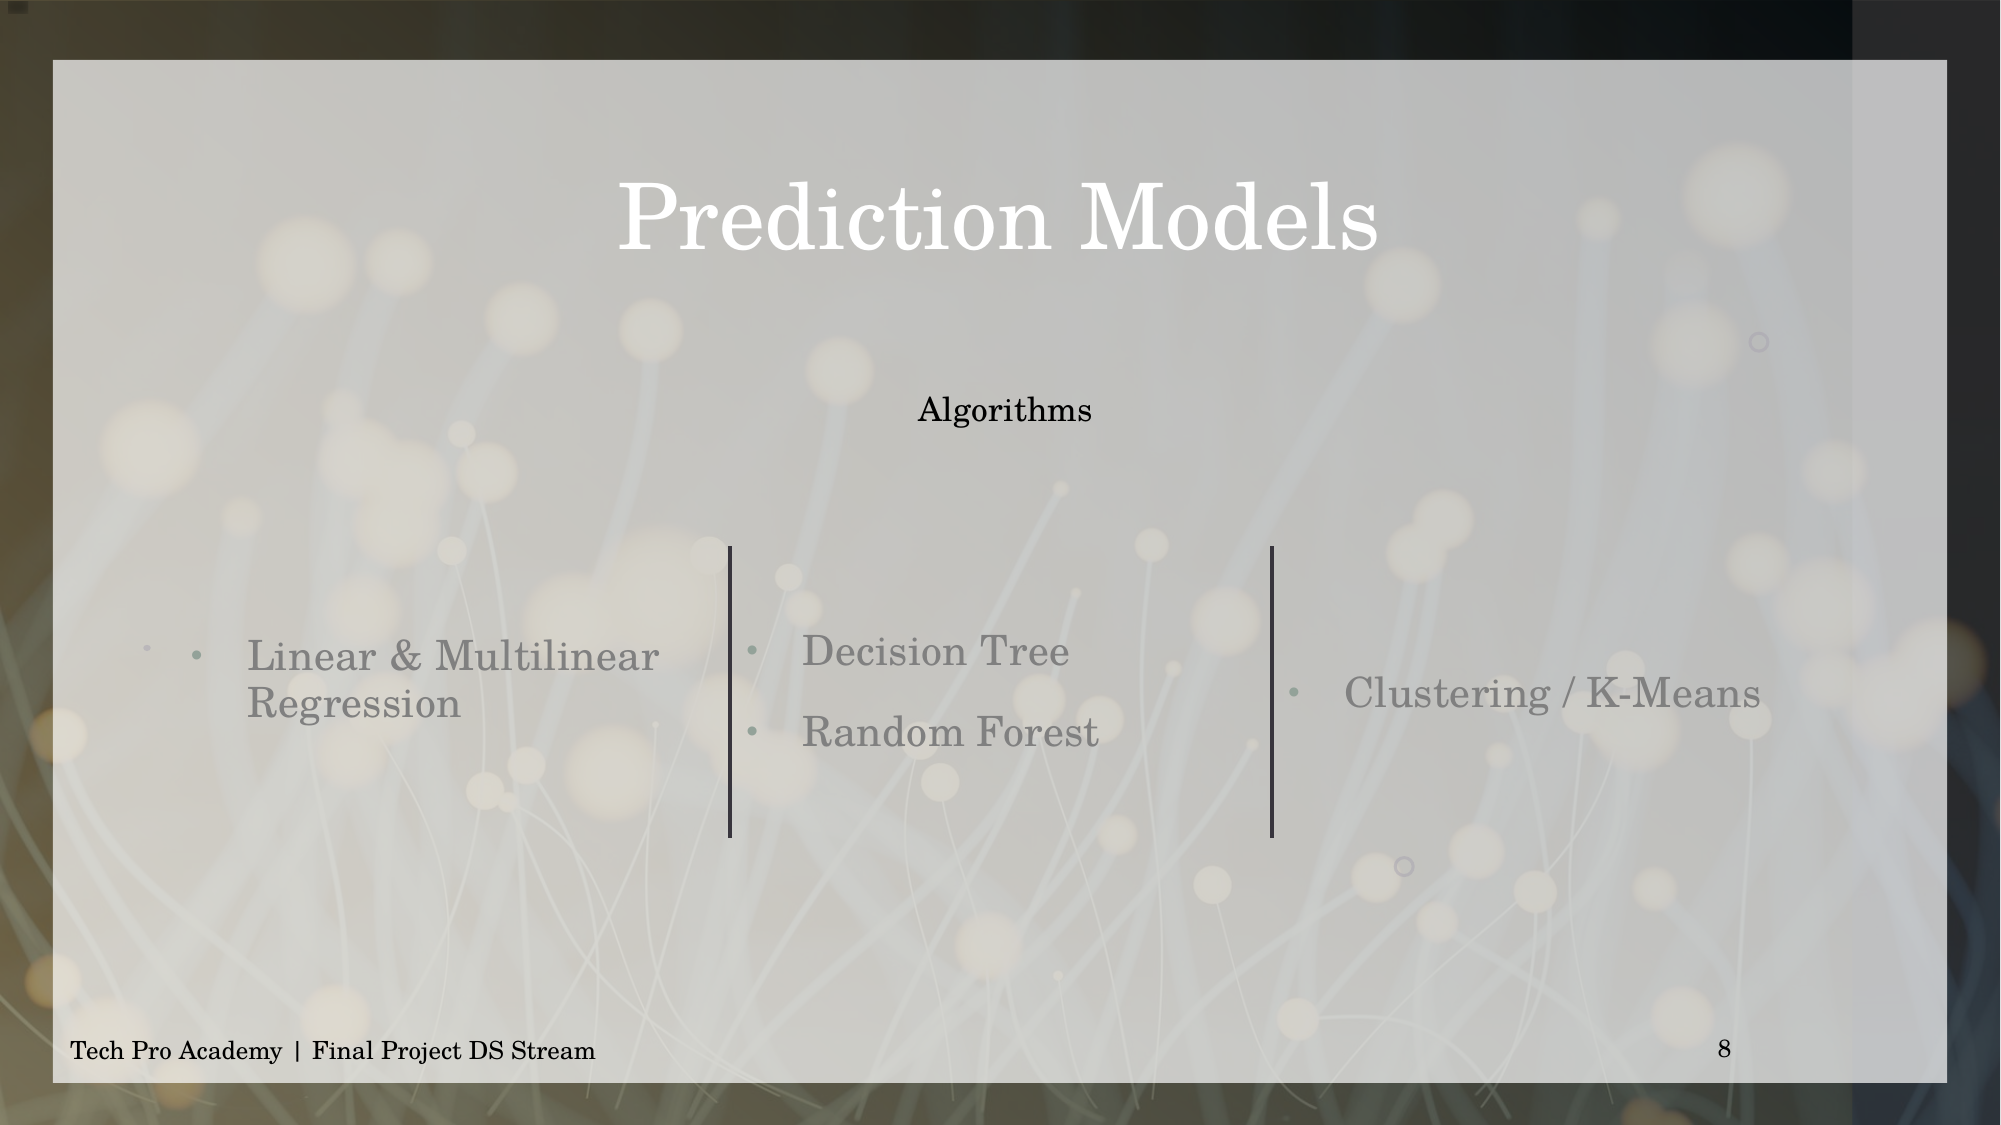

# Prediction Models
Algorithms

Linear & Multilinear Regression
Decision Tree
Random Forest

Clustering / K-Means

8
Tech Pro Academy | Final Project DS Stream